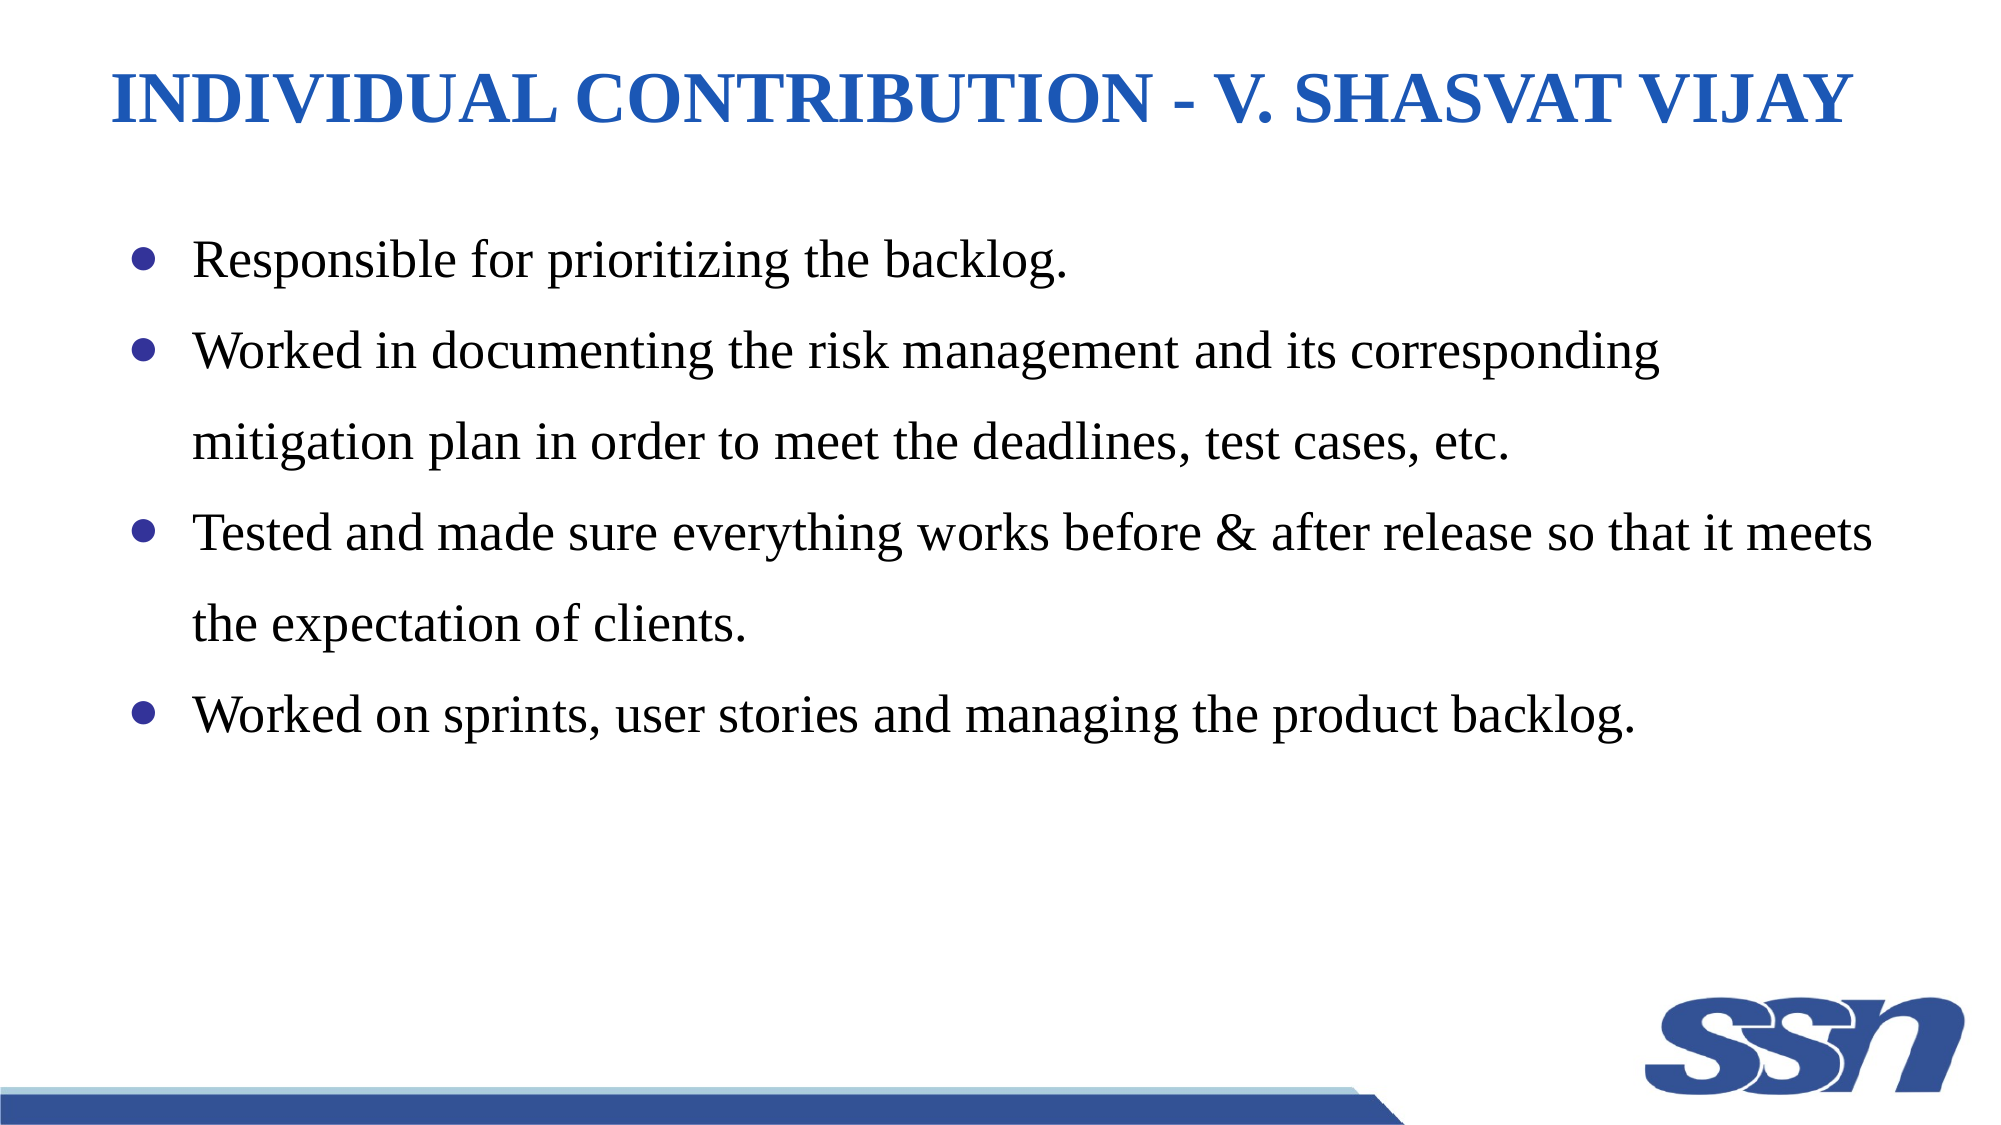

# INDIVIDUAL CONTRIBUTION - V. SHASVAT VIJAY
Responsible for prioritizing the backlog.
Worked in documenting the risk management and its corresponding mitigation plan in order to meet the deadlines, test cases, etc.
Tested and made sure everything works before & after release so that it meets the expectation of clients.
Worked on sprints, user stories and managing the product backlog.